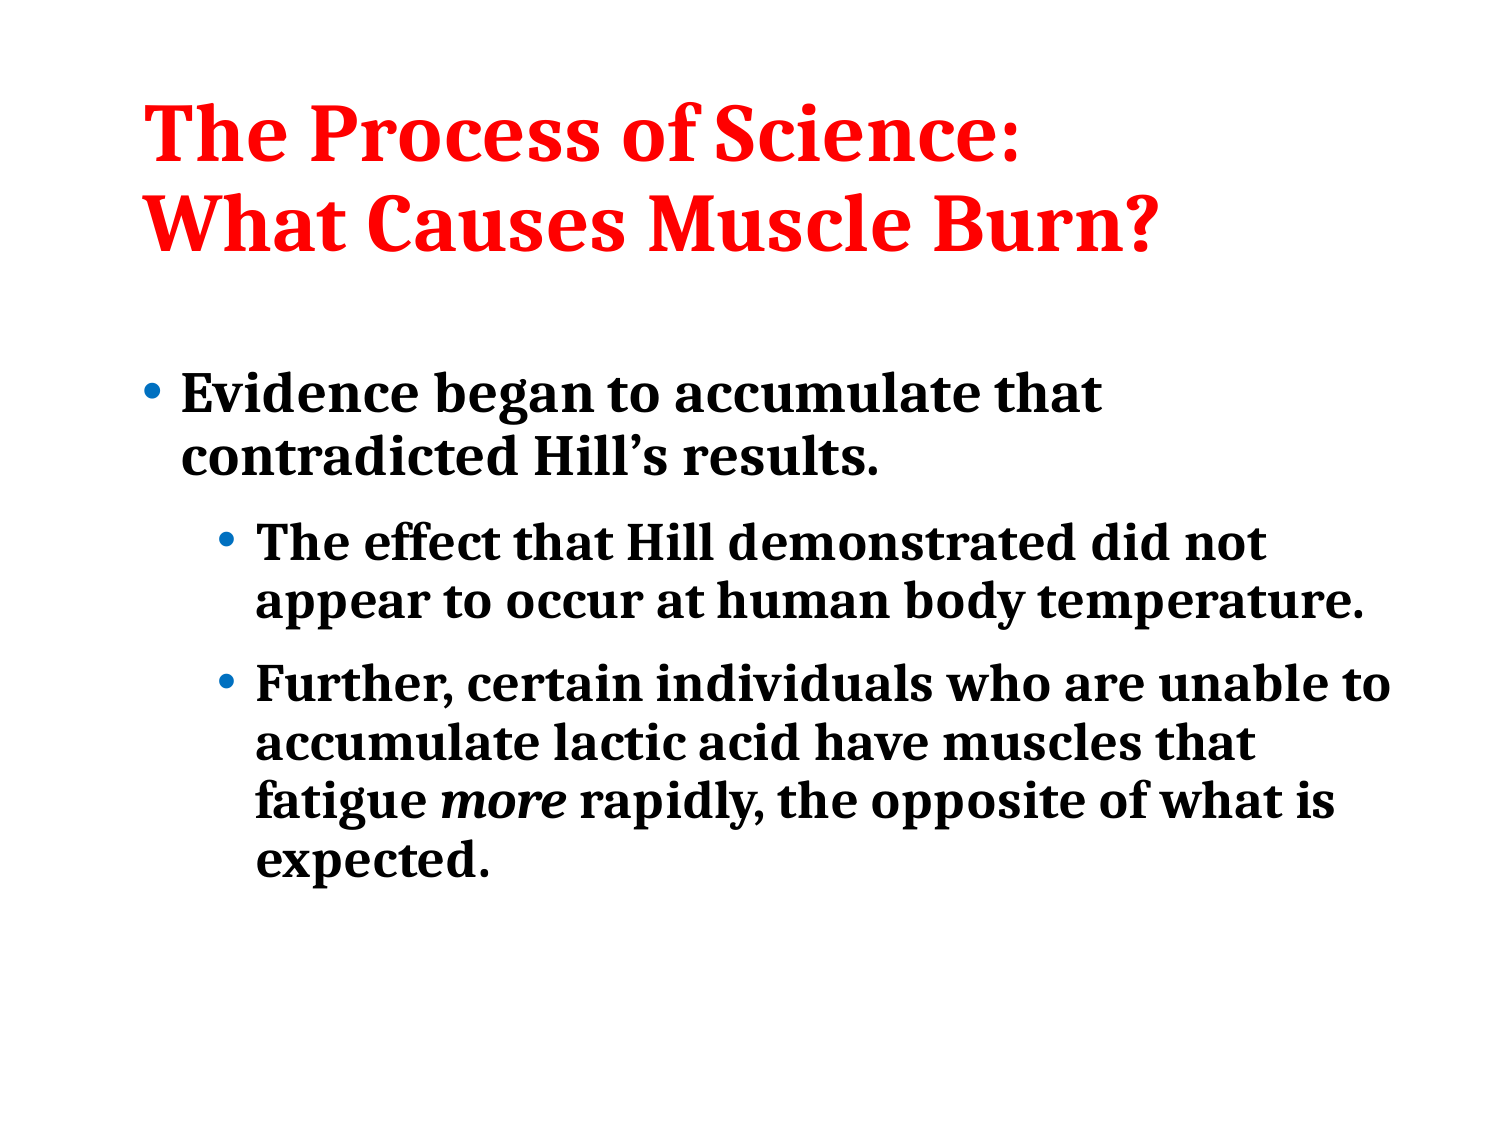

# The Process of Science: What Causes Muscle Burn?
Evidence began to accumulate that contradicted Hill’s results.
The effect that Hill demonstrated did not appear to occur at human body temperature.
Further, certain individuals who are unable to accumulate lactic acid have muscles that fatigue more rapidly, the opposite of what is expected.